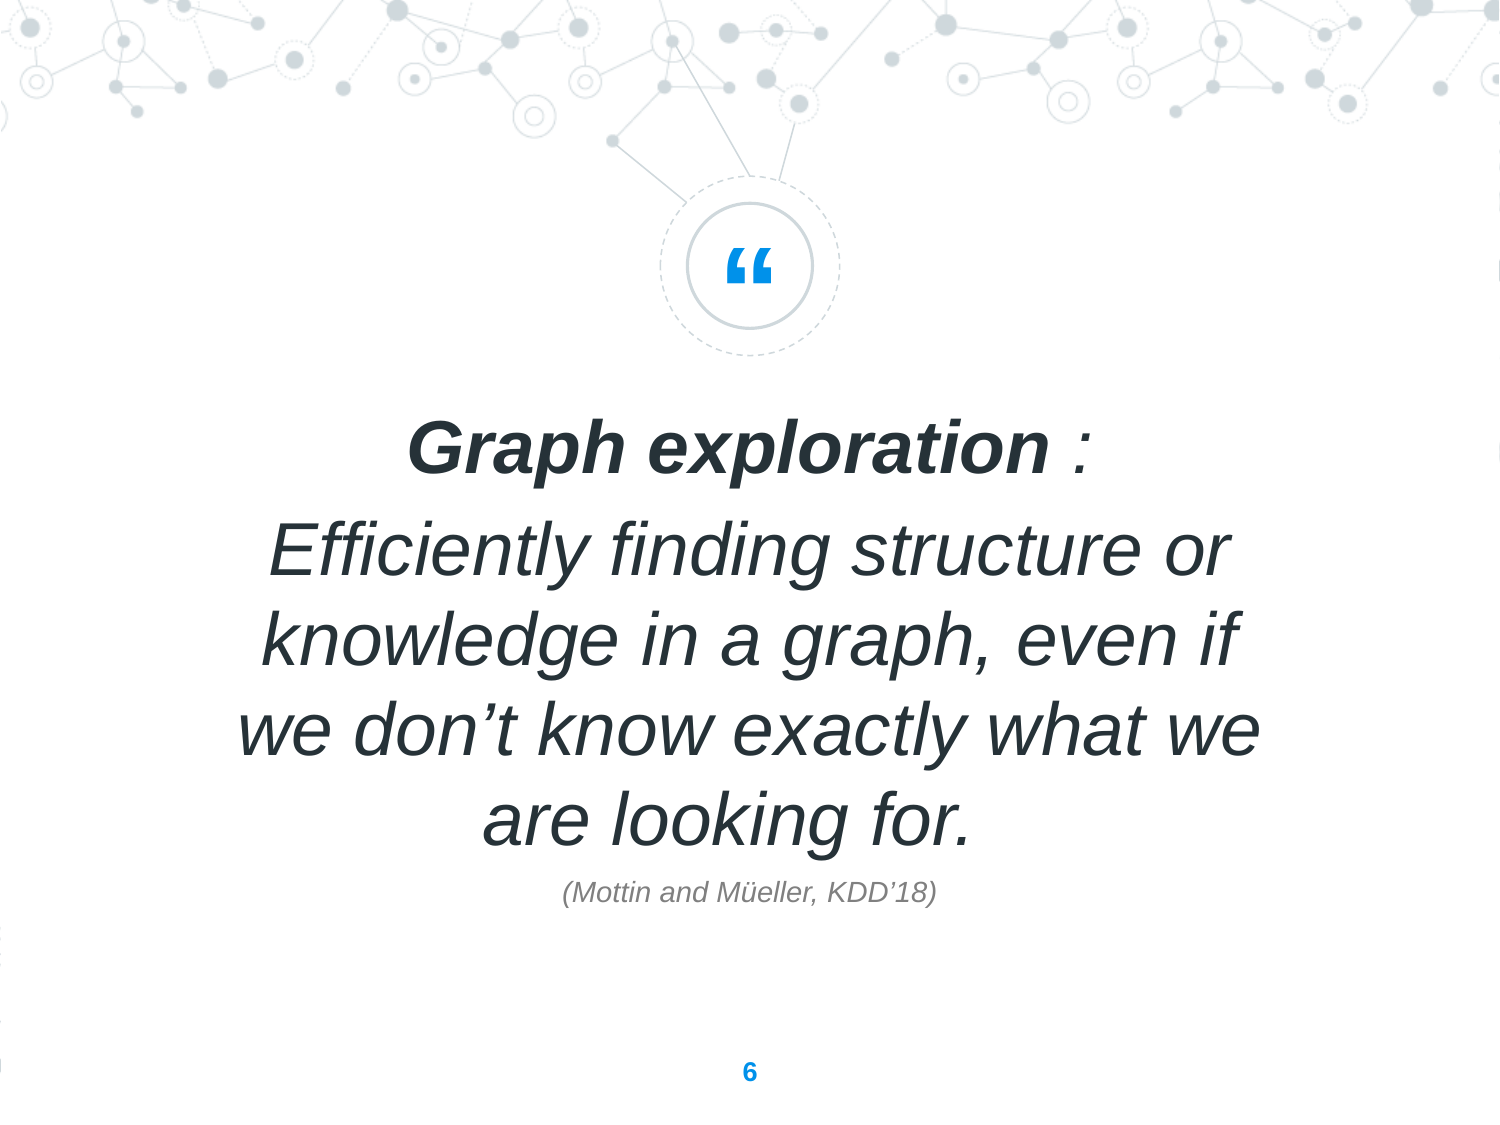

Graph exploration :
Efficiently finding structure or knowledge in a graph, even if we don’t know exactly what we are looking for.
(Mottin and Müeller, KDD’18)
6